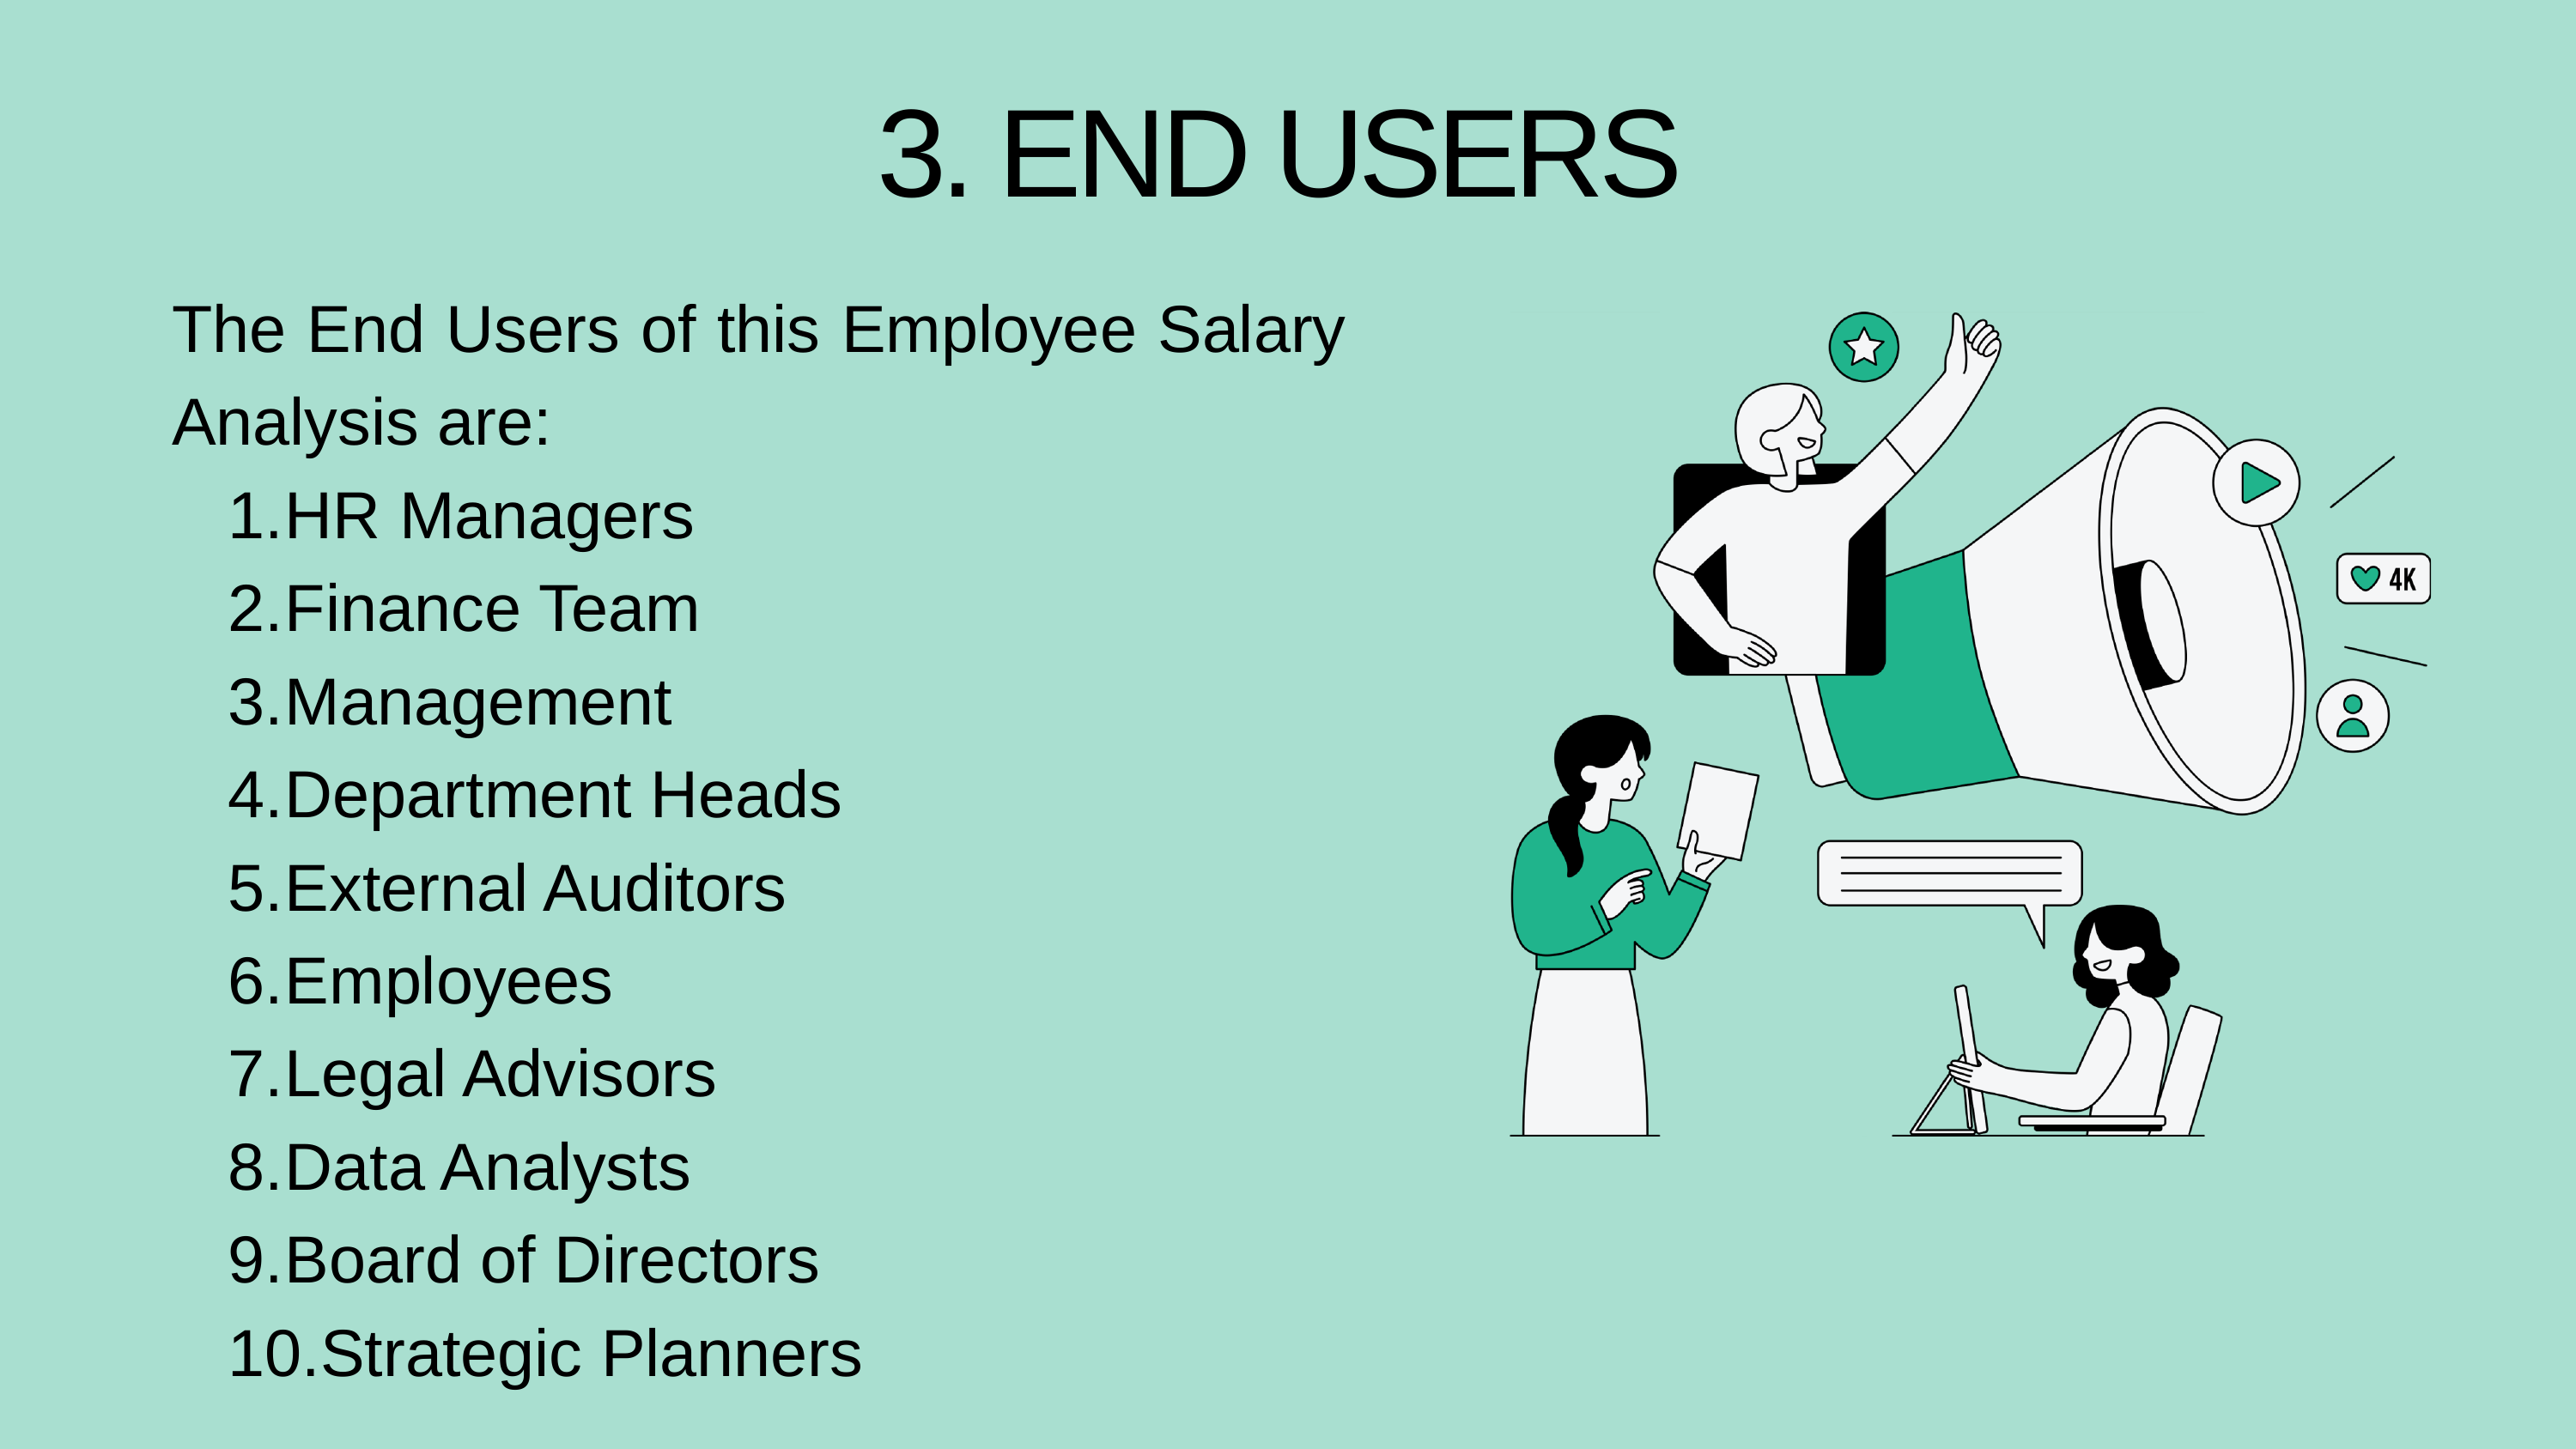

3. END USERS
The End Users of this Employee Salary Analysis are:
HR Managers
Finance Team
Management
Department Heads
External Auditors
Employees
Legal Advisors
Data Analysts
Board of Directors
Strategic Planners